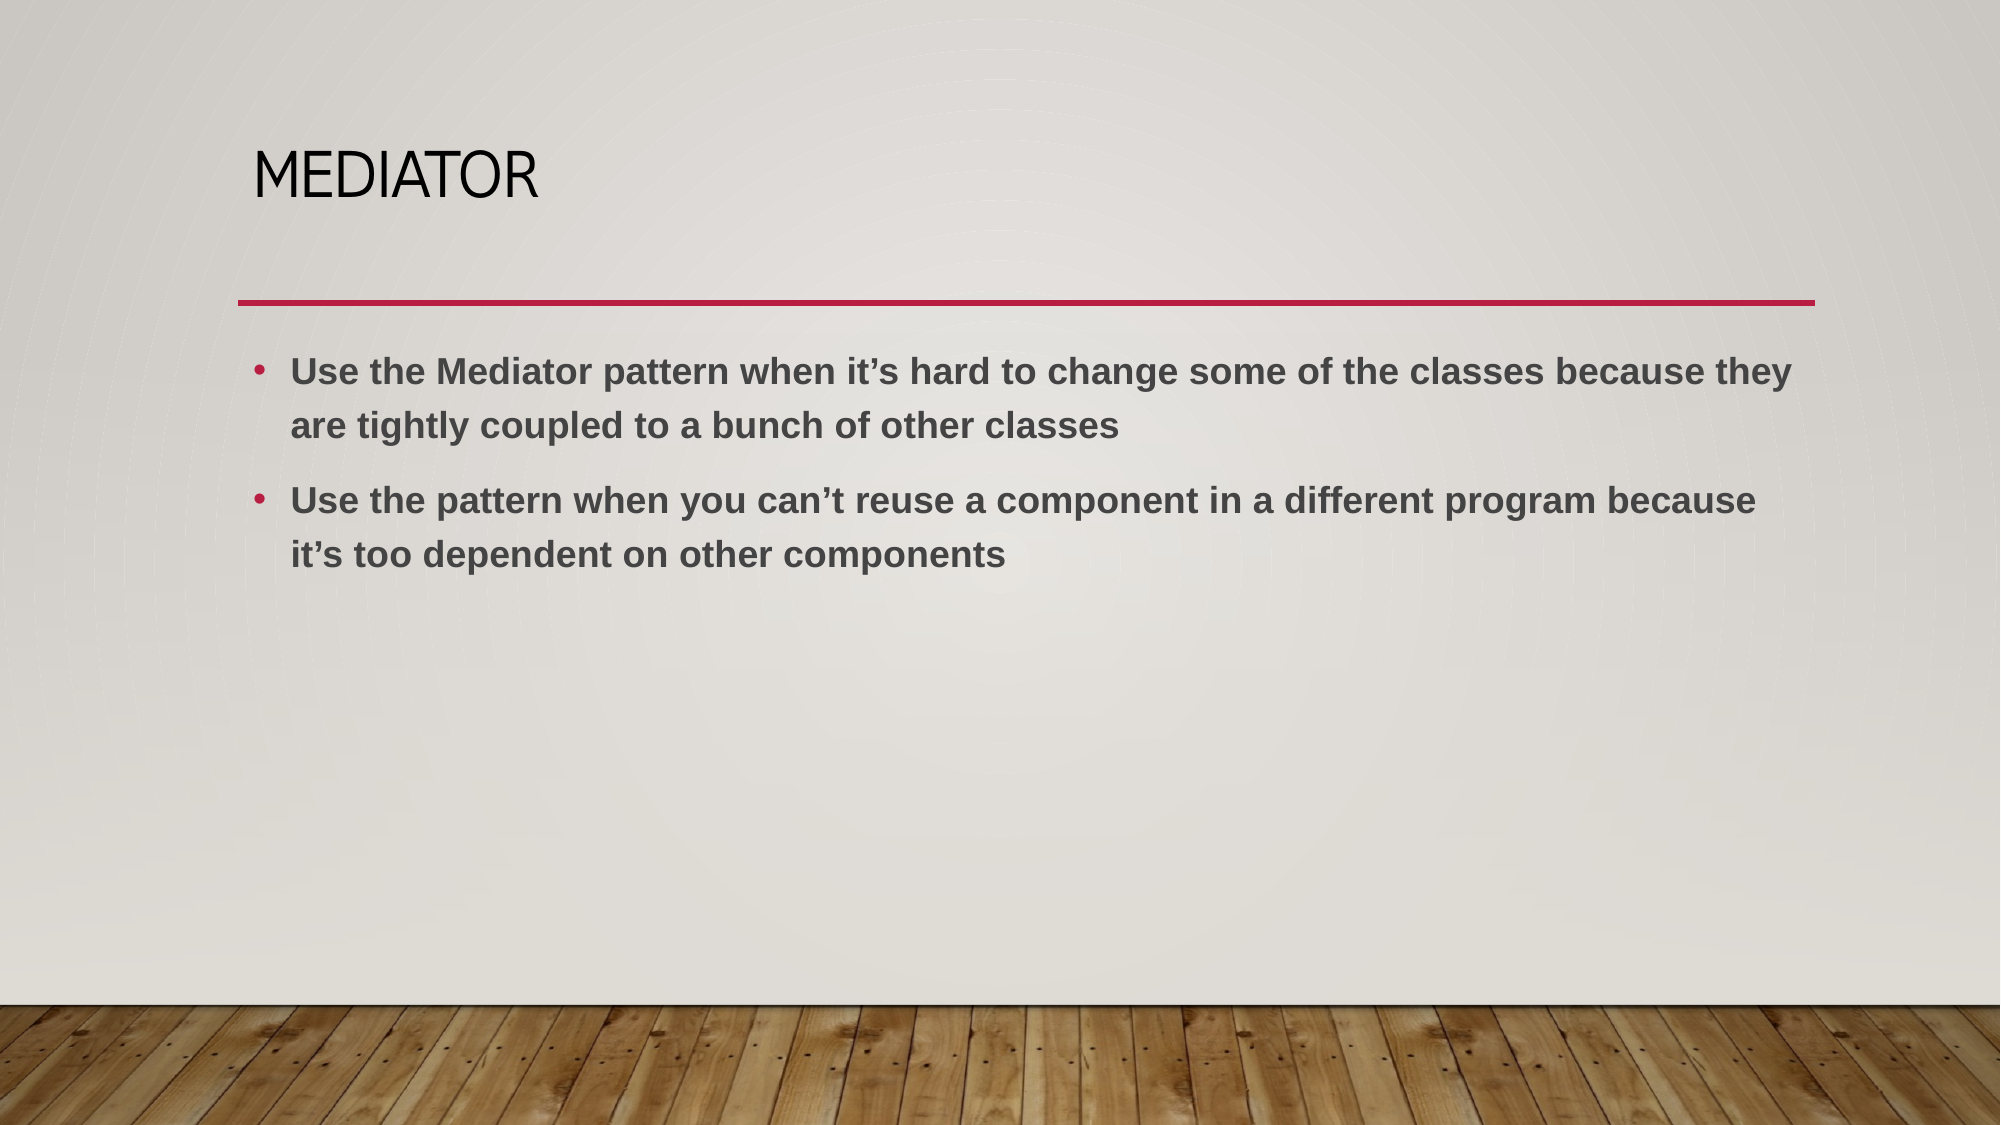

# Mediator
Use the Mediator pattern when it’s hard to change some of the classes because they are tightly coupled to a bunch of other classes
Use the pattern when you can’t reuse a component in a different program because it’s too dependent on other components